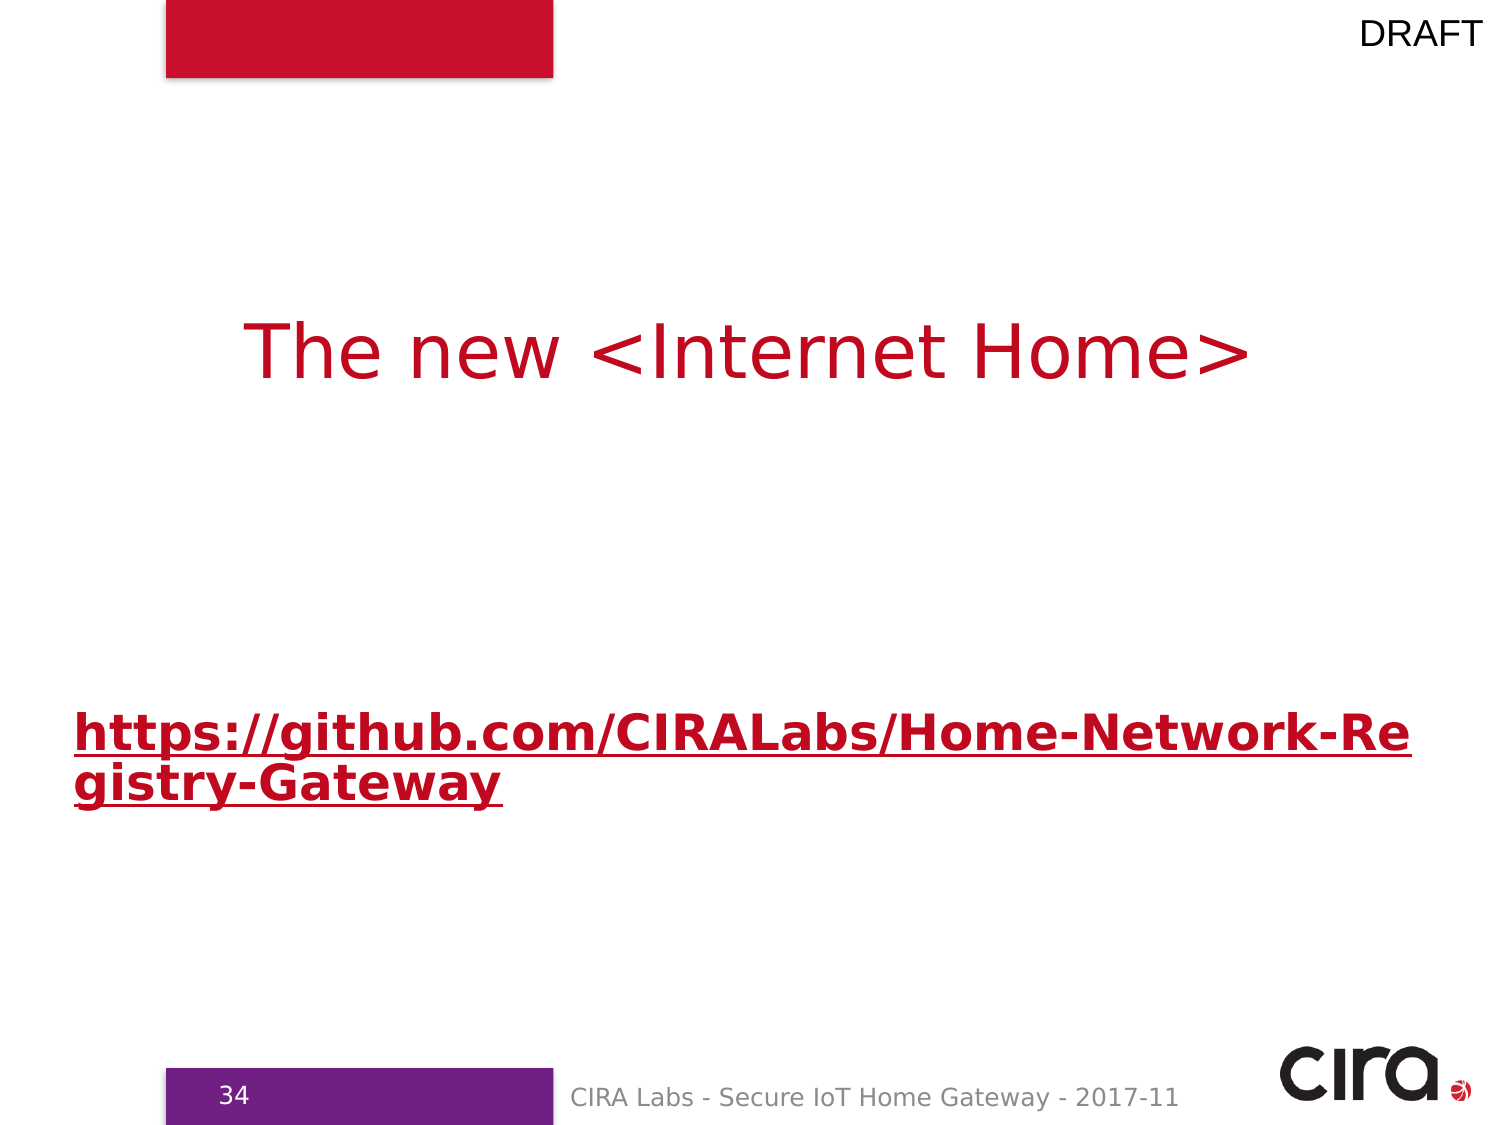

The new <Internet Home>

https://github.com/CIRALabs/Home-Network-Registry-Gateway
34
CIRA Labs - Secure IoT Home Gateway - 2017-11